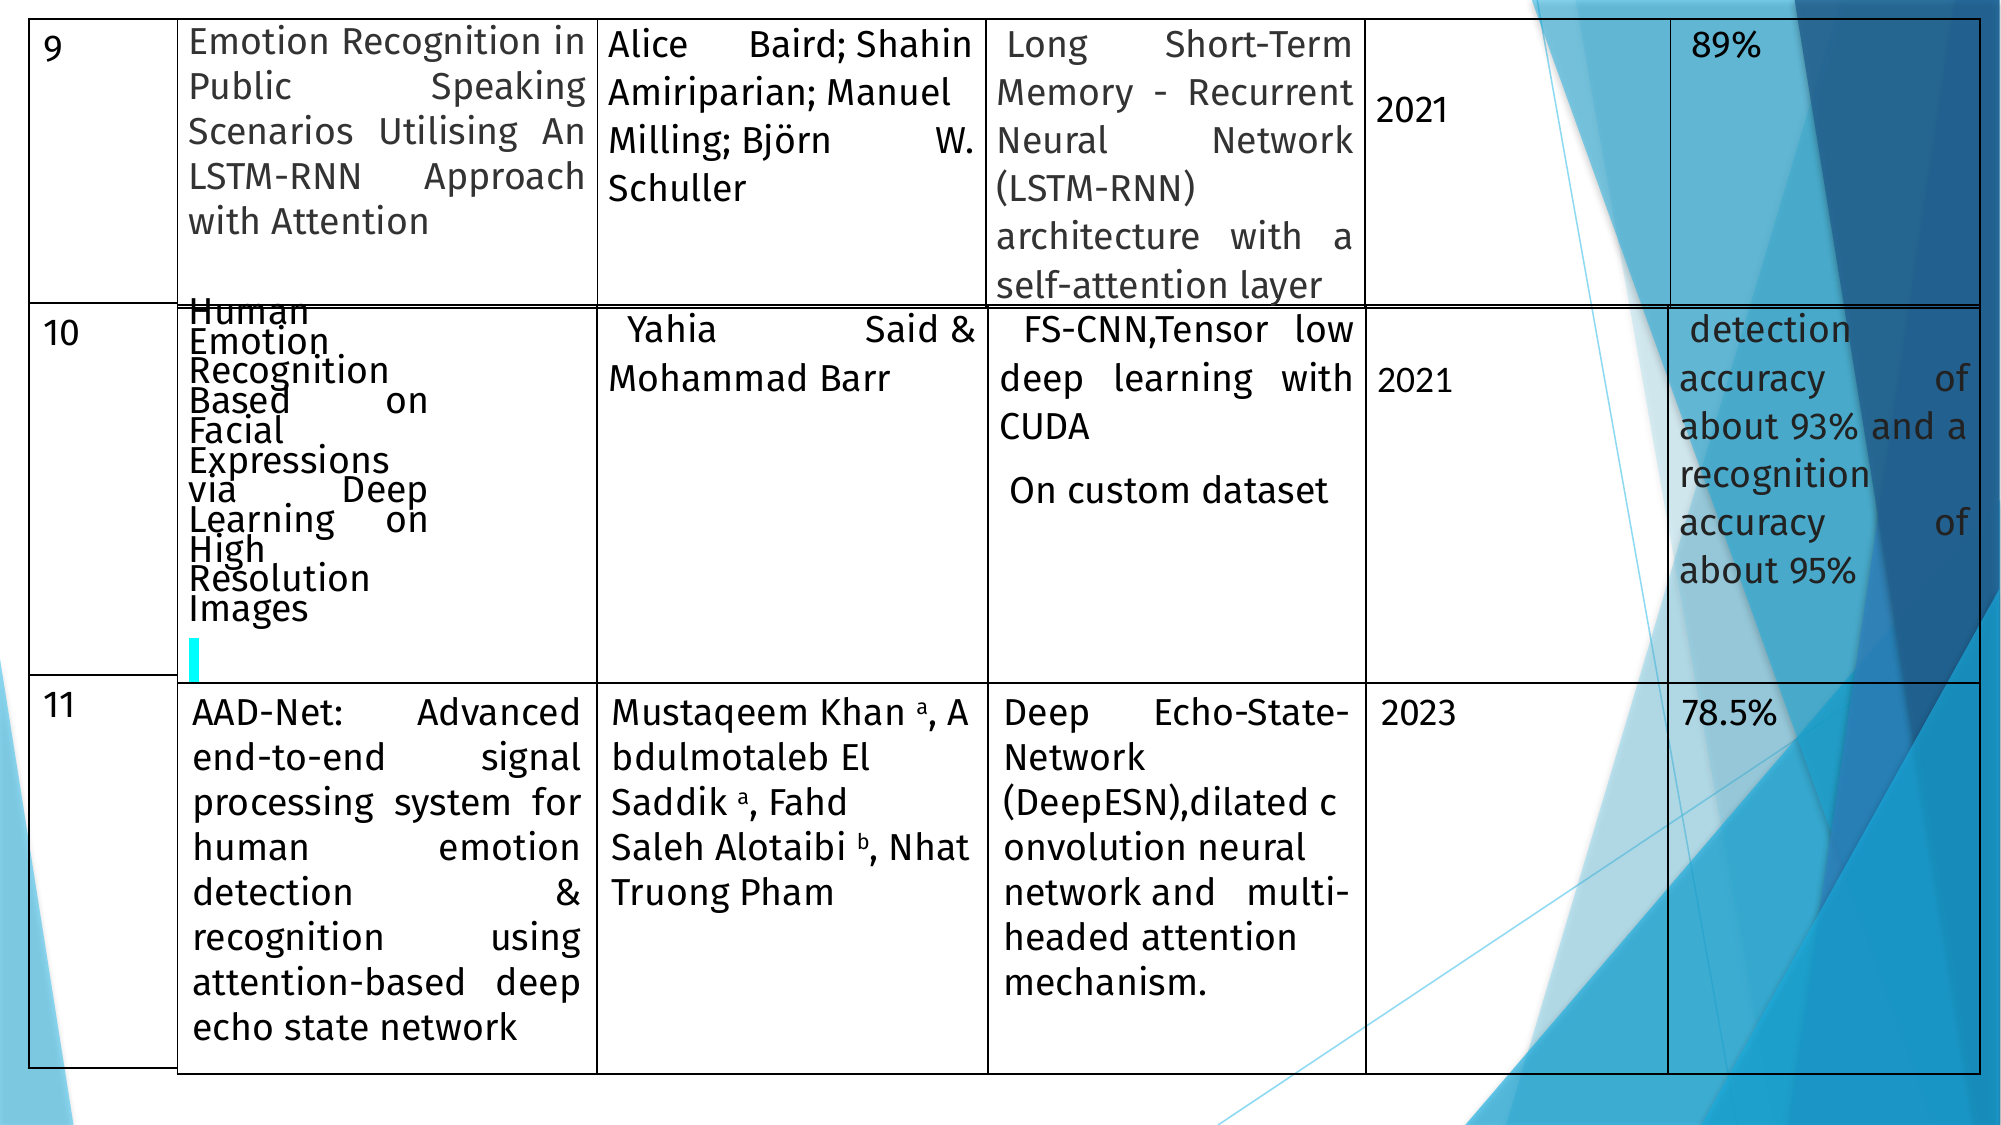

| 9 |
| --- |
| 10 |
| 11 |
| Emotion Recognition in Public Speaking Scenarios Utilising An LSTM-RNN Approach with Attention | Alice Baird; Shahin Amiriparian; Manuel Milling; Björn W. Schuller | Long Short-Term Memory - Recurrent Neural Network (LSTM-RNN) architecture with a self-attention layer | 2021 | 89% |
| --- | --- | --- | --- | --- |
| Human Emotion Recognition Based on Facial Expressions via Deep Learning on High Resolution Images | Yahia Said & Mohammad Barr | FS-CNN,Tensor low deep learning with CUDA On custom dataset | 2021 | detection accuracy of about 93% and a recognition accuracy of about 95% |
| --- | --- | --- | --- | --- |
| AAD-Net: Advanced end-to-end signal processing system for human emotion detection & recognition using attention-based deep echo state network | Mustaqeem Khan a, Abdulmotaleb El Saddik a, Fahd Saleh Alotaibi b, Nhat Truong Pham | Deep Echo-State-Network (DeepESN),dilated convolution neural network and multi-headed attention mechanism. | 2023 | 78.5% |